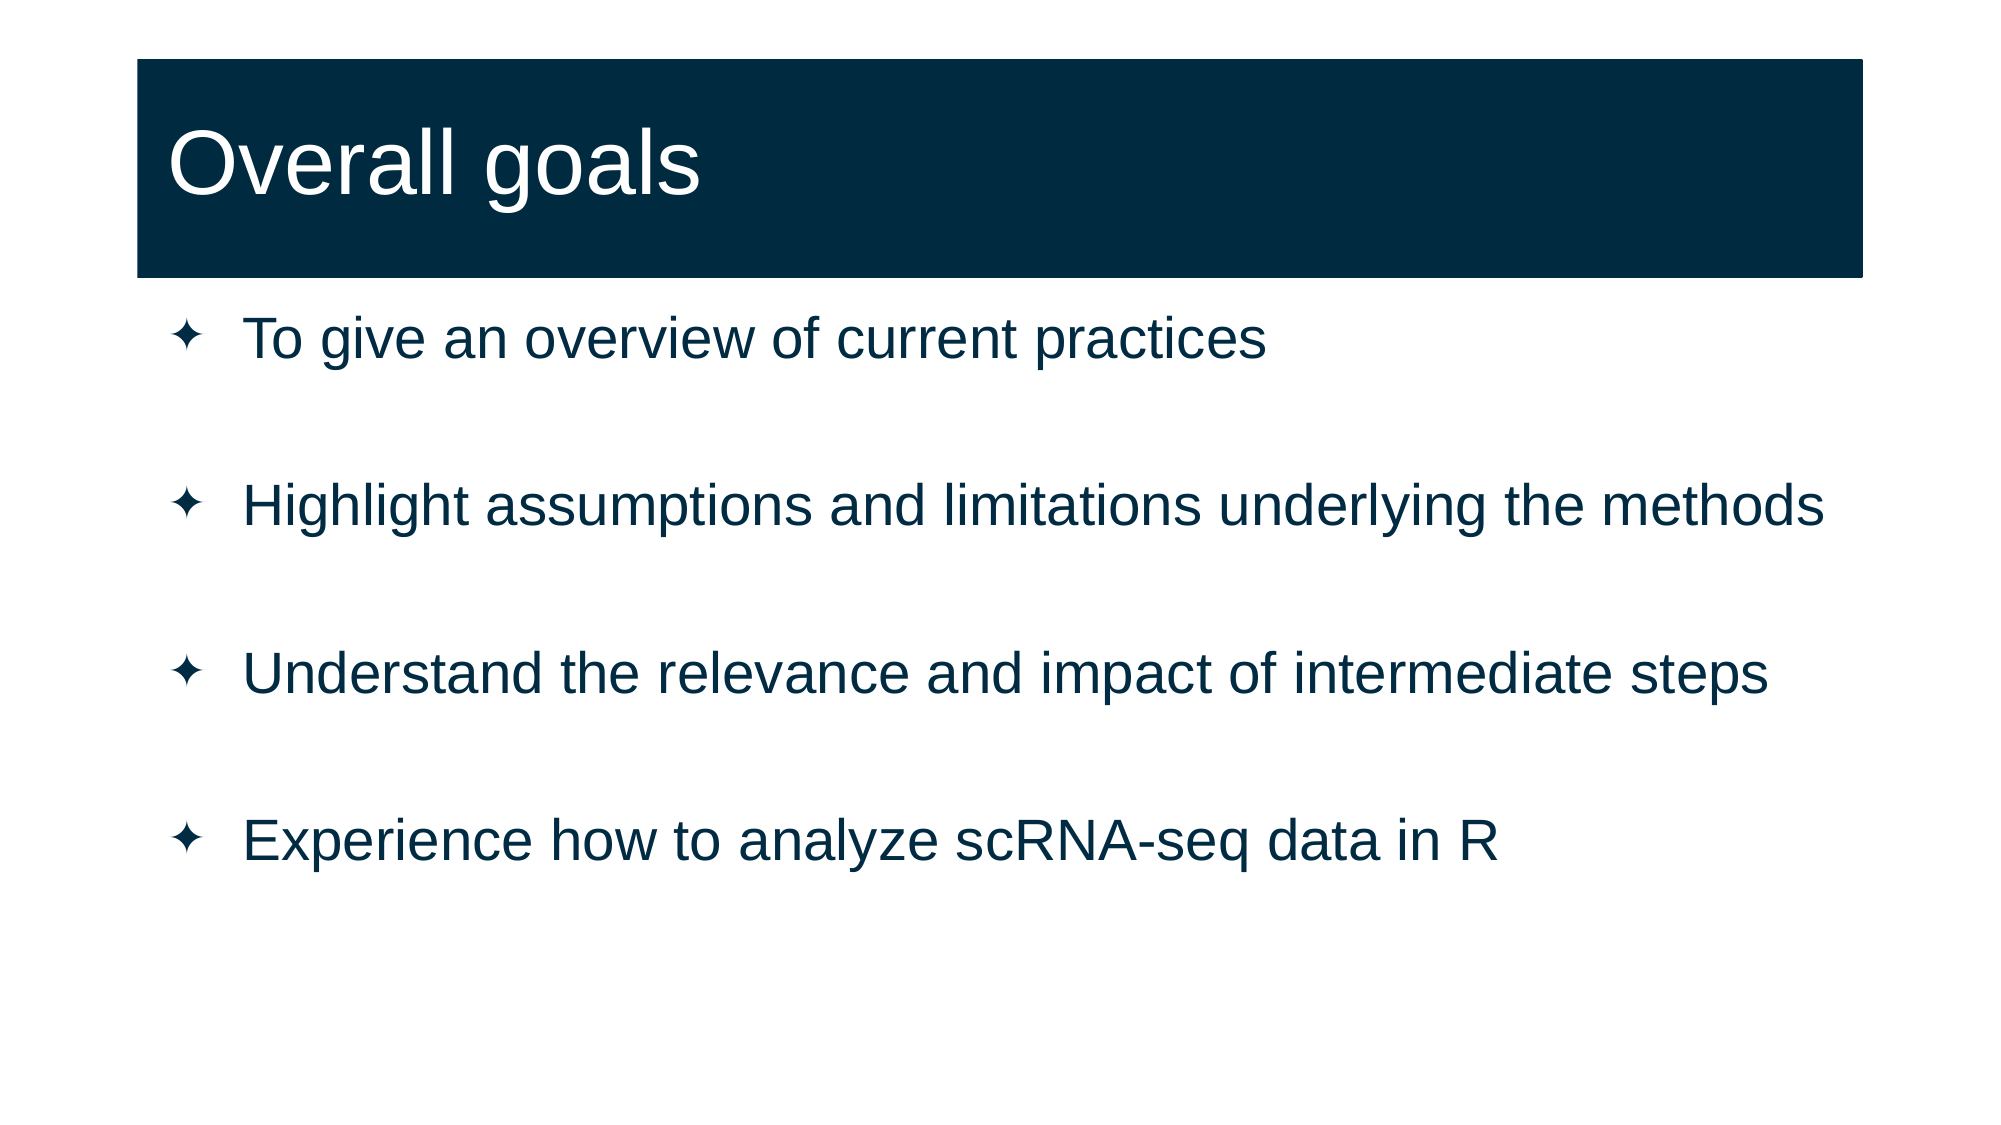

# Overall goals
To give an overview of current practices

Highlight assumptions and limitations underlying the methods

Understand the relevance and impact of intermediate steps

Experience how to analyze scRNA-seq data in R